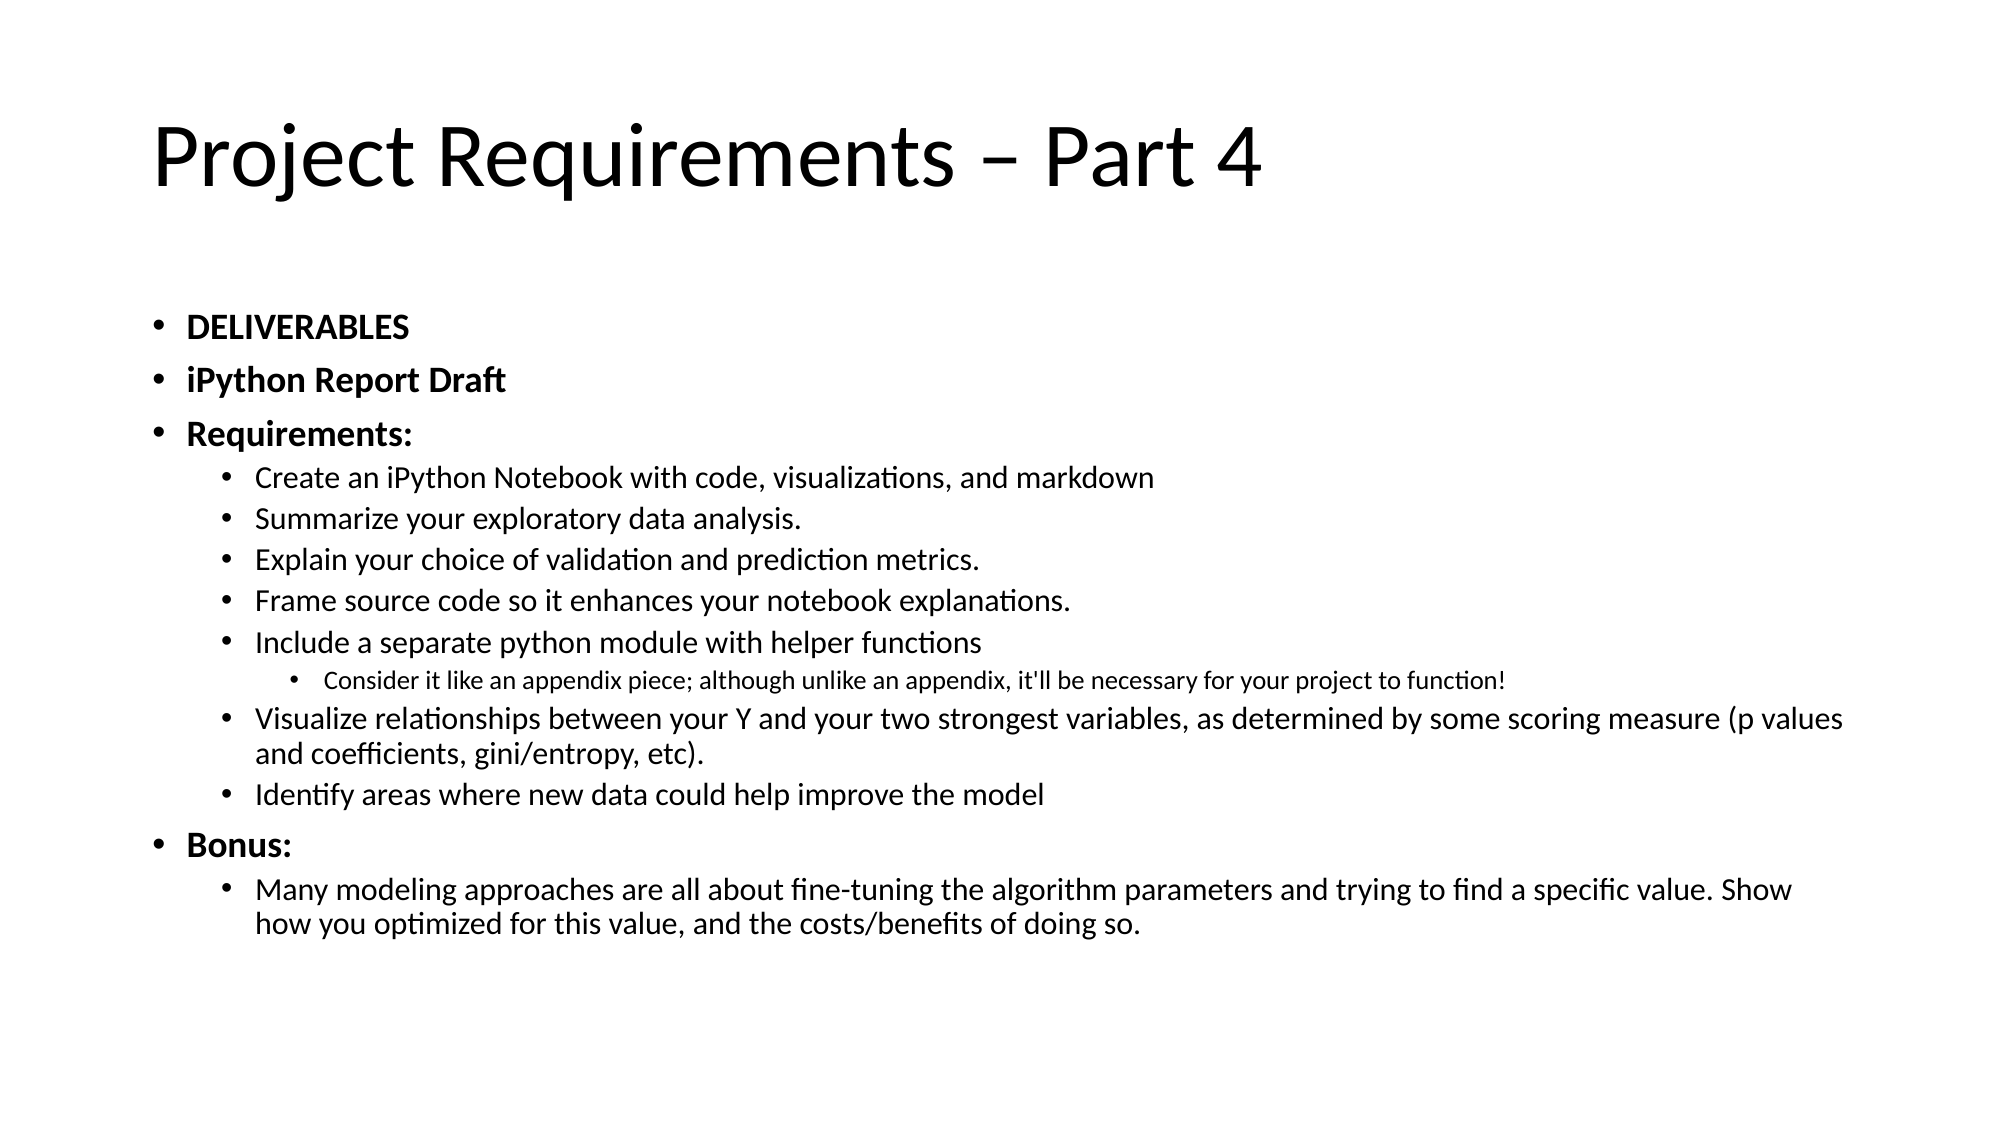

# Project Requirements – Part 4
DELIVERABLES
iPython Report Draft
Requirements:
Create an iPython Notebook with code, visualizations, and markdown
Summarize your exploratory data analysis.
Explain your choice of validation and prediction metrics.
Frame source code so it enhances your notebook explanations.
Include a separate python module with helper functions
Consider it like an appendix piece; although unlike an appendix, it'll be necessary for your project to function!
Visualize relationships between your Y and your two strongest variables, as determined by some scoring measure (p values and coefficients, gini/entropy, etc).
Identify areas where new data could help improve the model
Bonus:
Many modeling approaches are all about fine-tuning the algorithm parameters and trying to find a specific value. Show how you optimized for this value, and the costs/benefits of doing so.